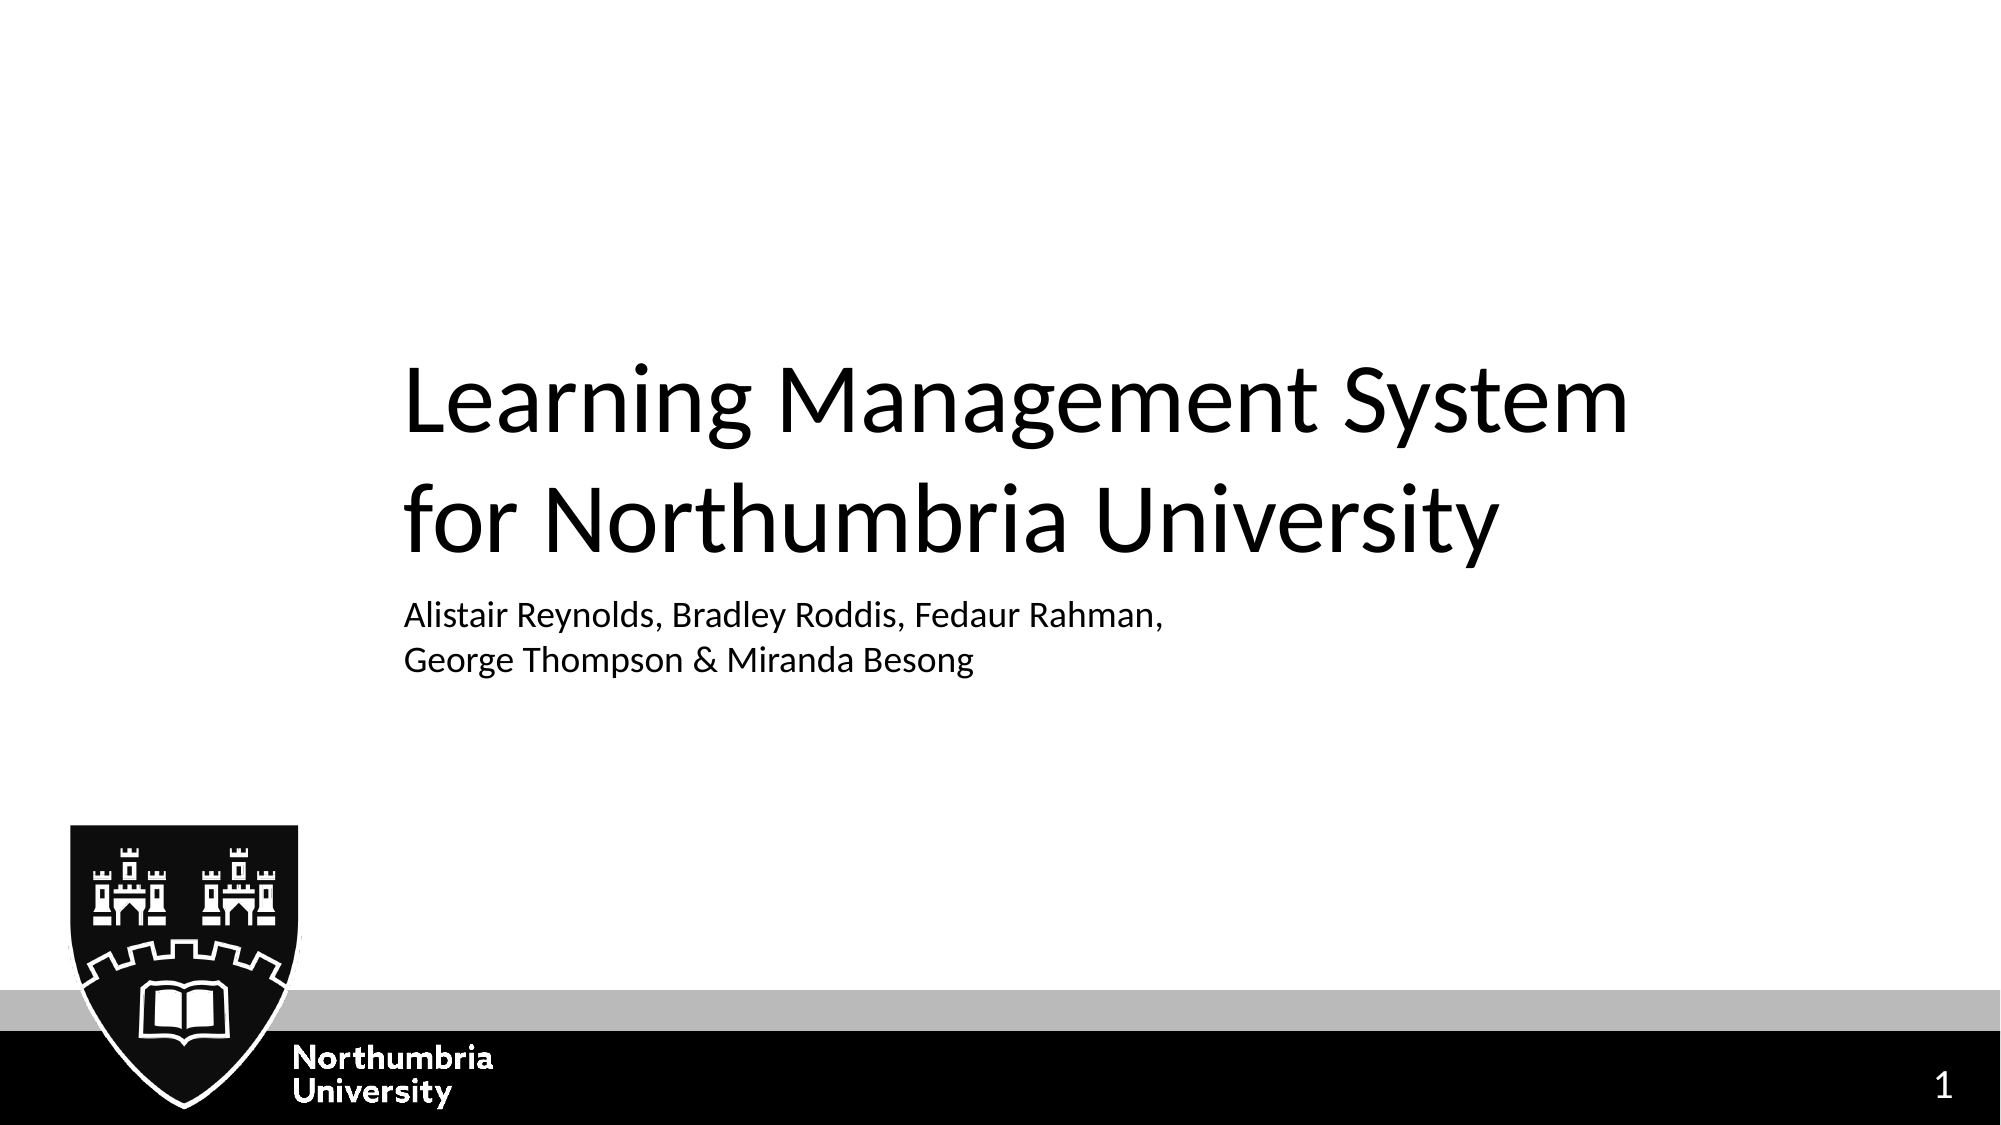

Learning Management System for Northumbria University
Alistair Reynolds, Bradley Roddis, Fedaur Rahman,              George Thompson & Miranda Besong
1